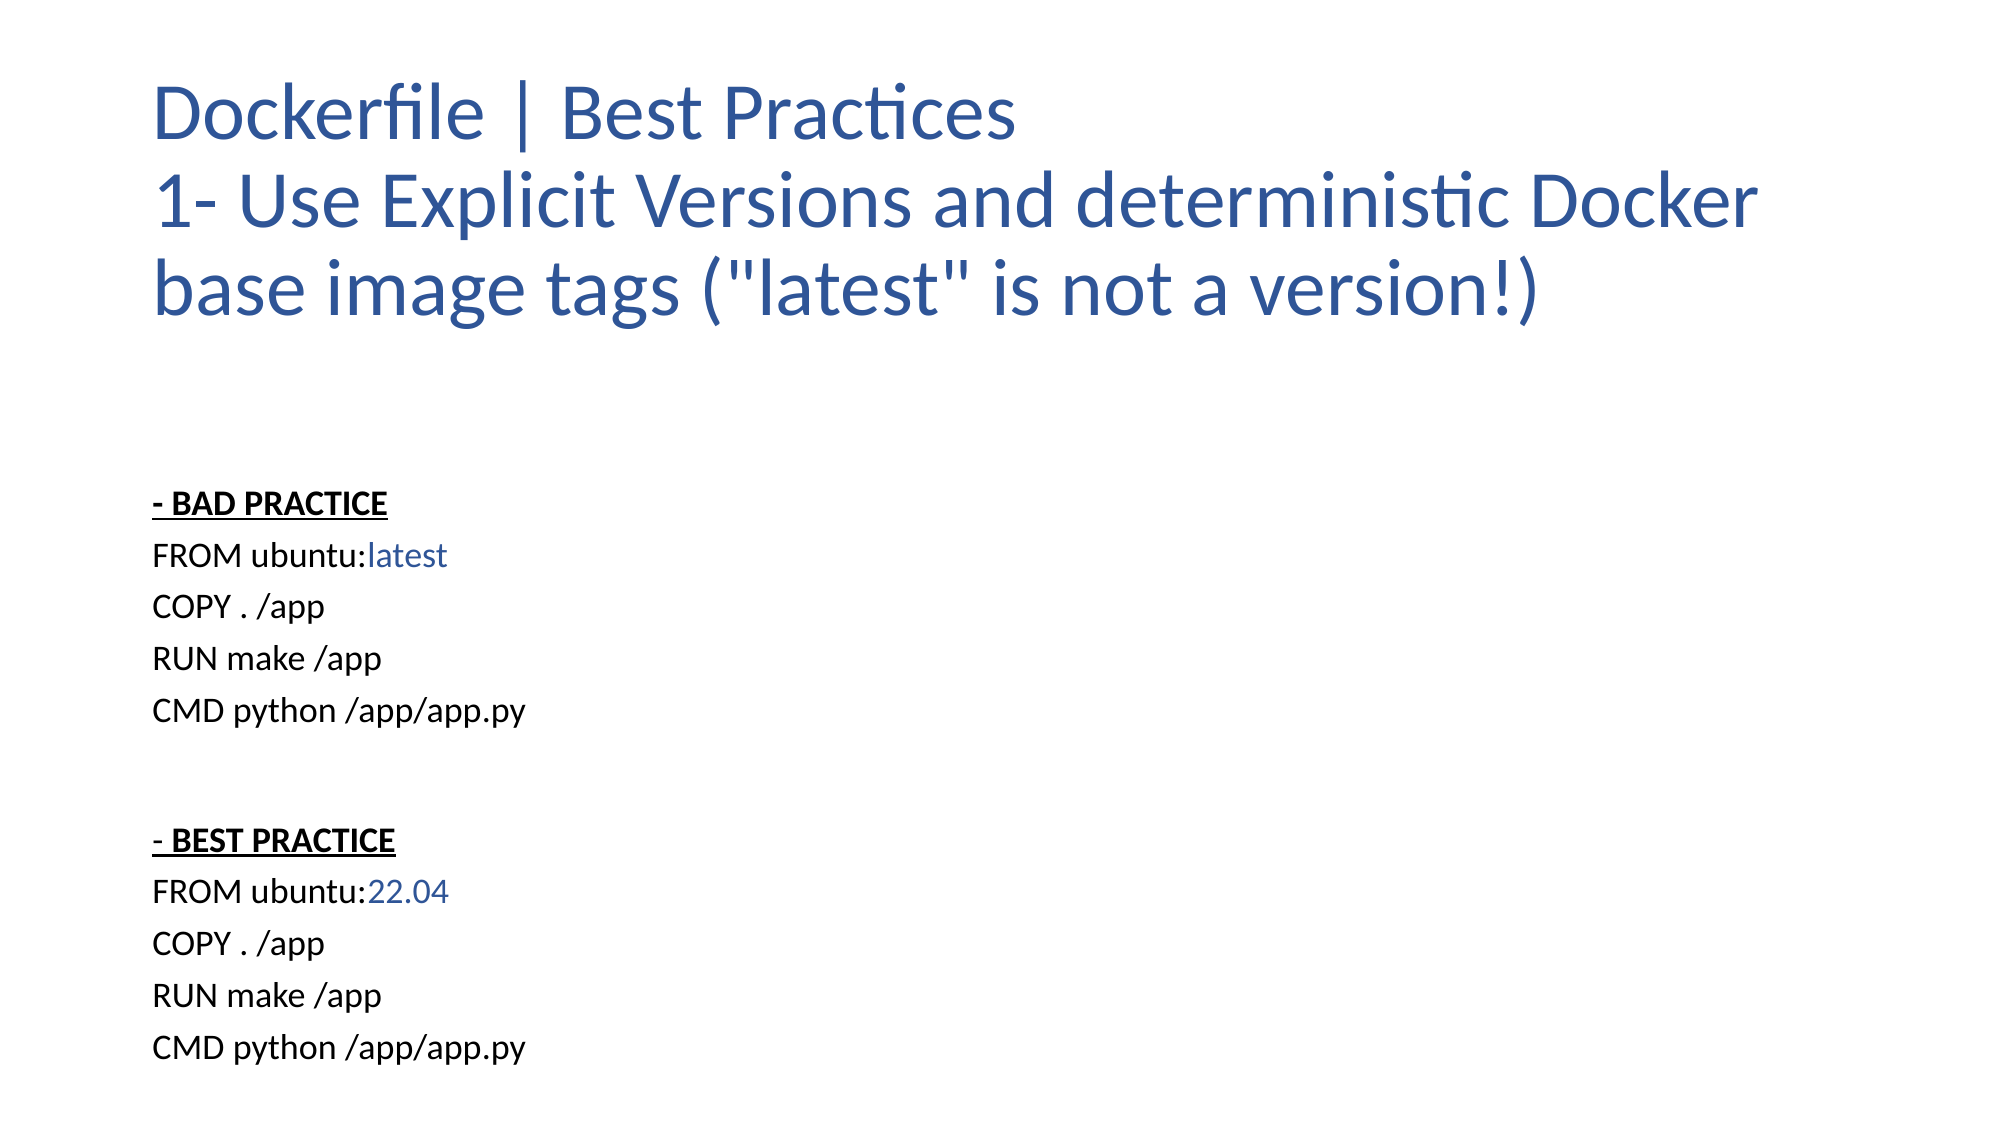

# Dockerfile | Best Practices 1- Use Explicit Versions and deterministic Docker base image tags ("latest" is not a version!)

- BAD PRACTICE
FROM ubuntu:latest
COPY . /app
RUN make /app
CMD python /app/app.py
- BEST PRACTICE
FROM ubuntu:22.04
COPY . /app
RUN make /app
CMD python /app/app.py